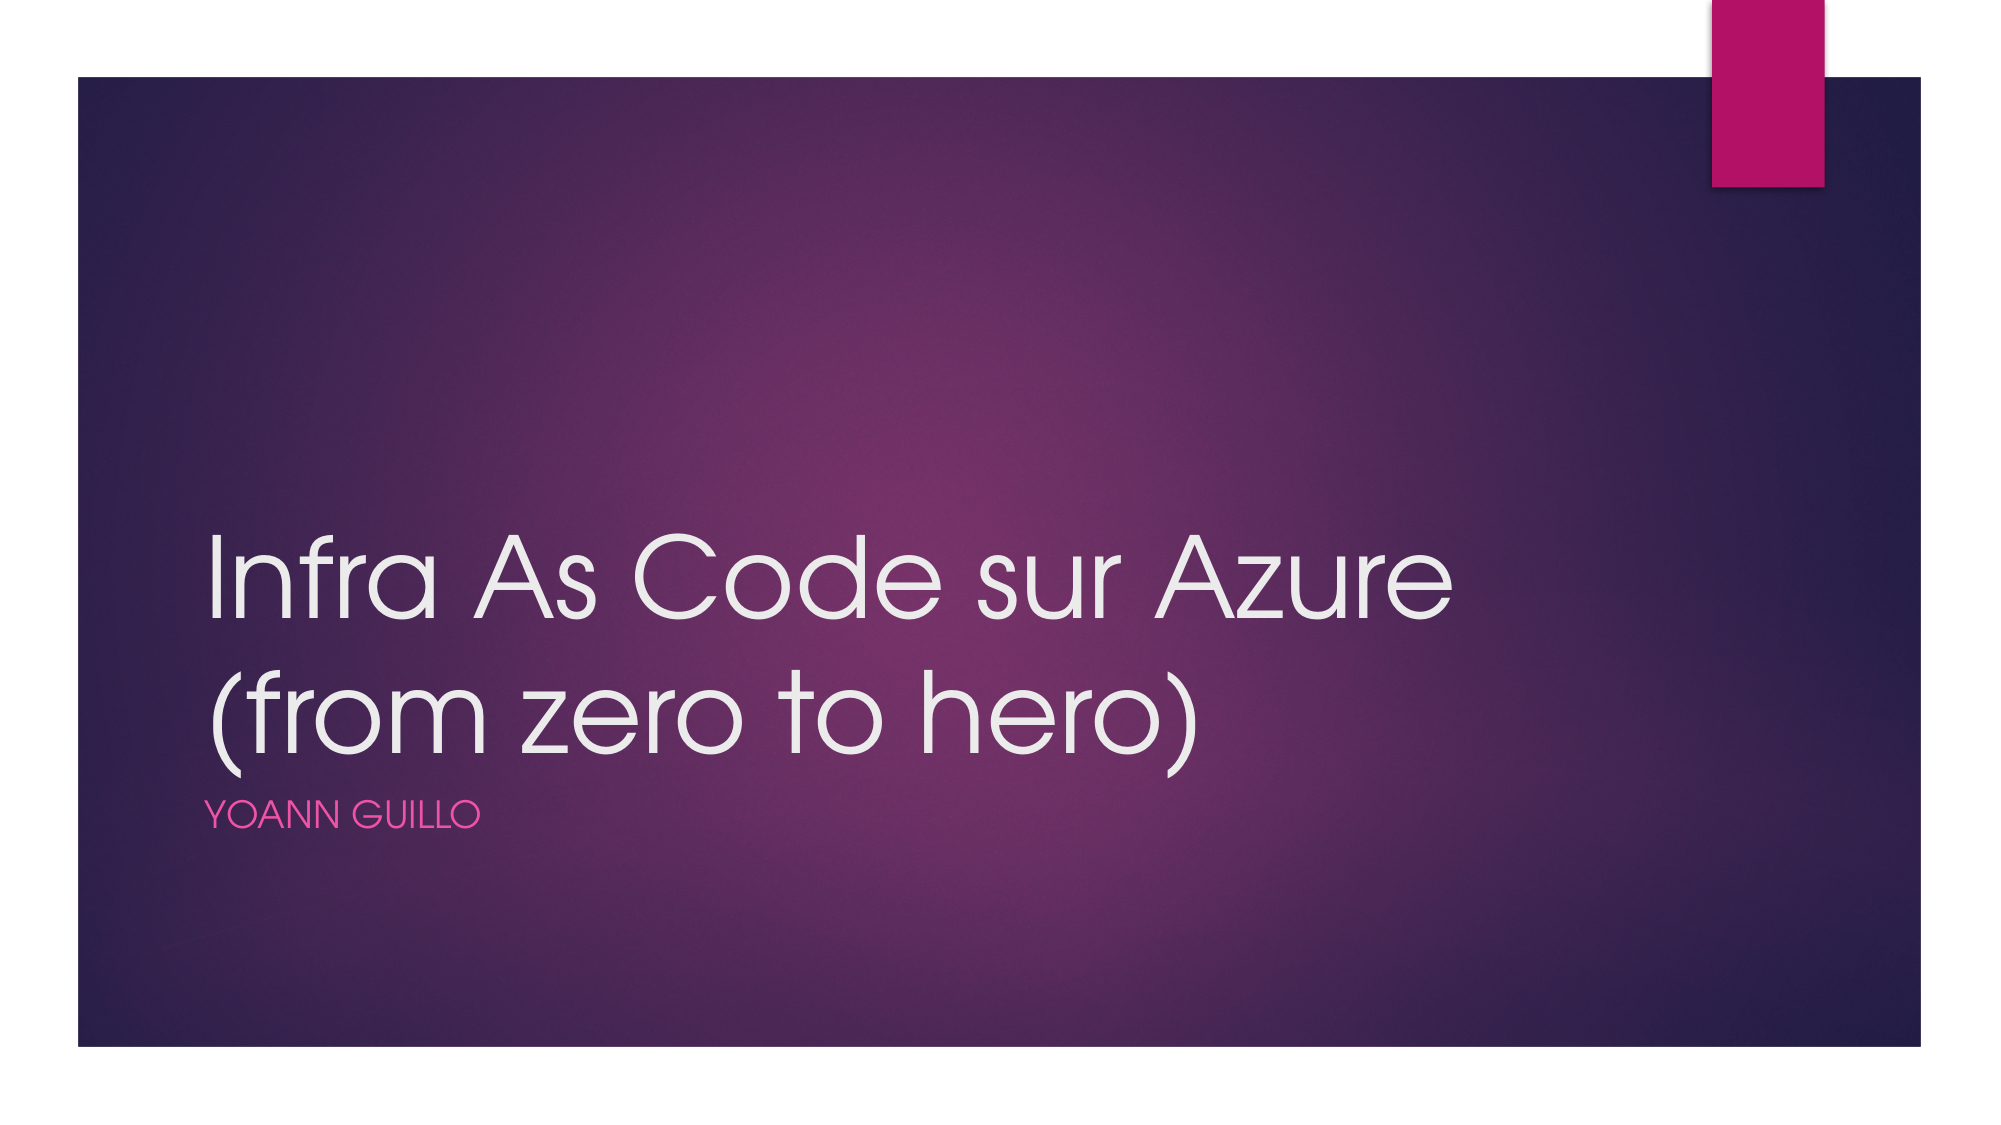

# Infra As Code sur Azure (from zero to hero)
Yoann guillo